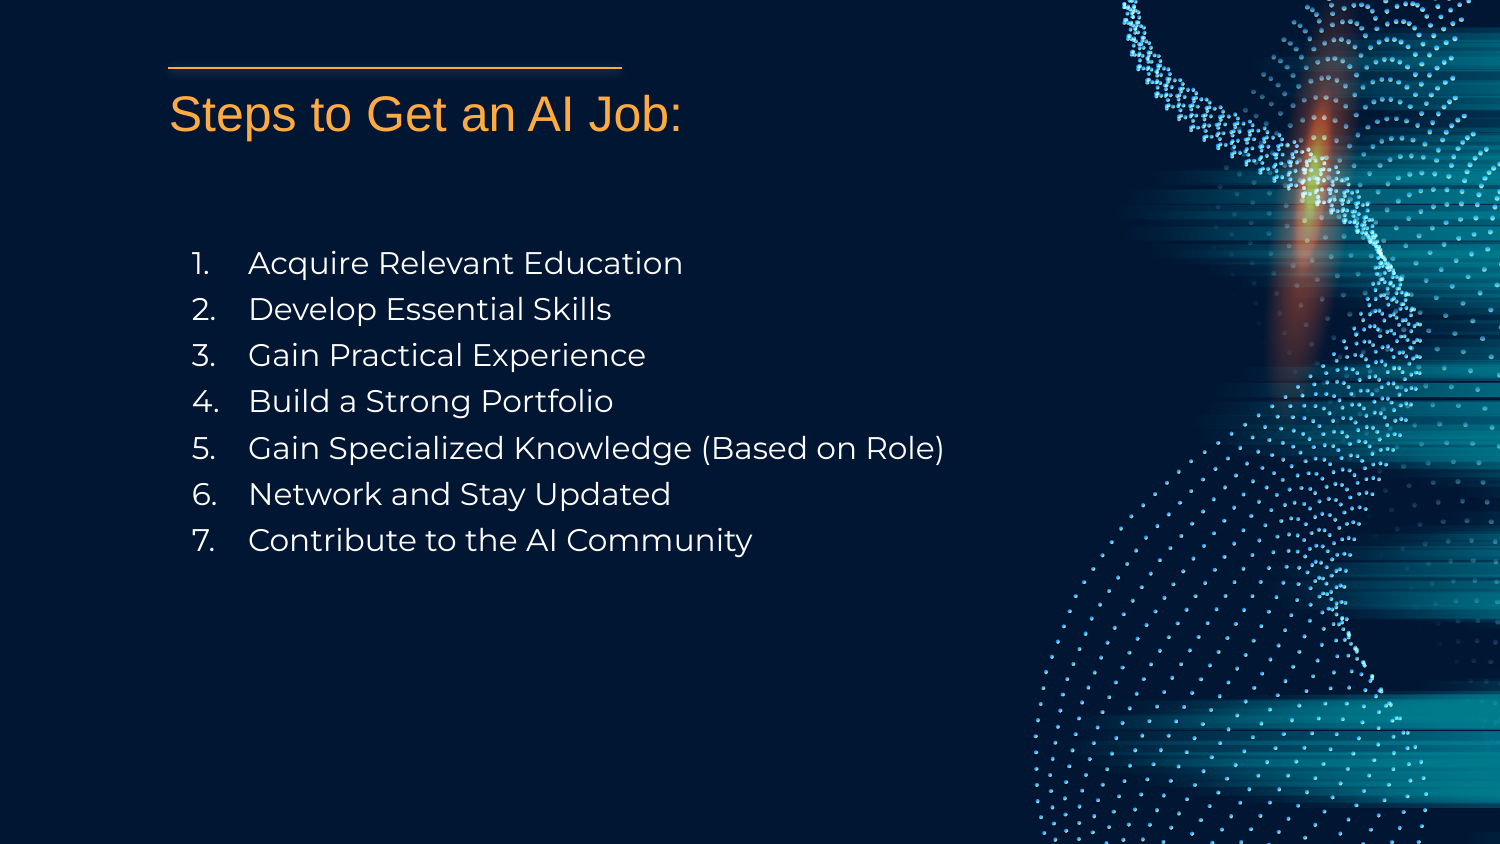

# Steps to Get an AI Job:
Acquire Relevant Education
Develop Essential Skills
Gain Practical Experience
Build a Strong Portfolio
Gain Specialized Knowledge (Based on Role)
Network and Stay Updated
Contribute to the AI Community